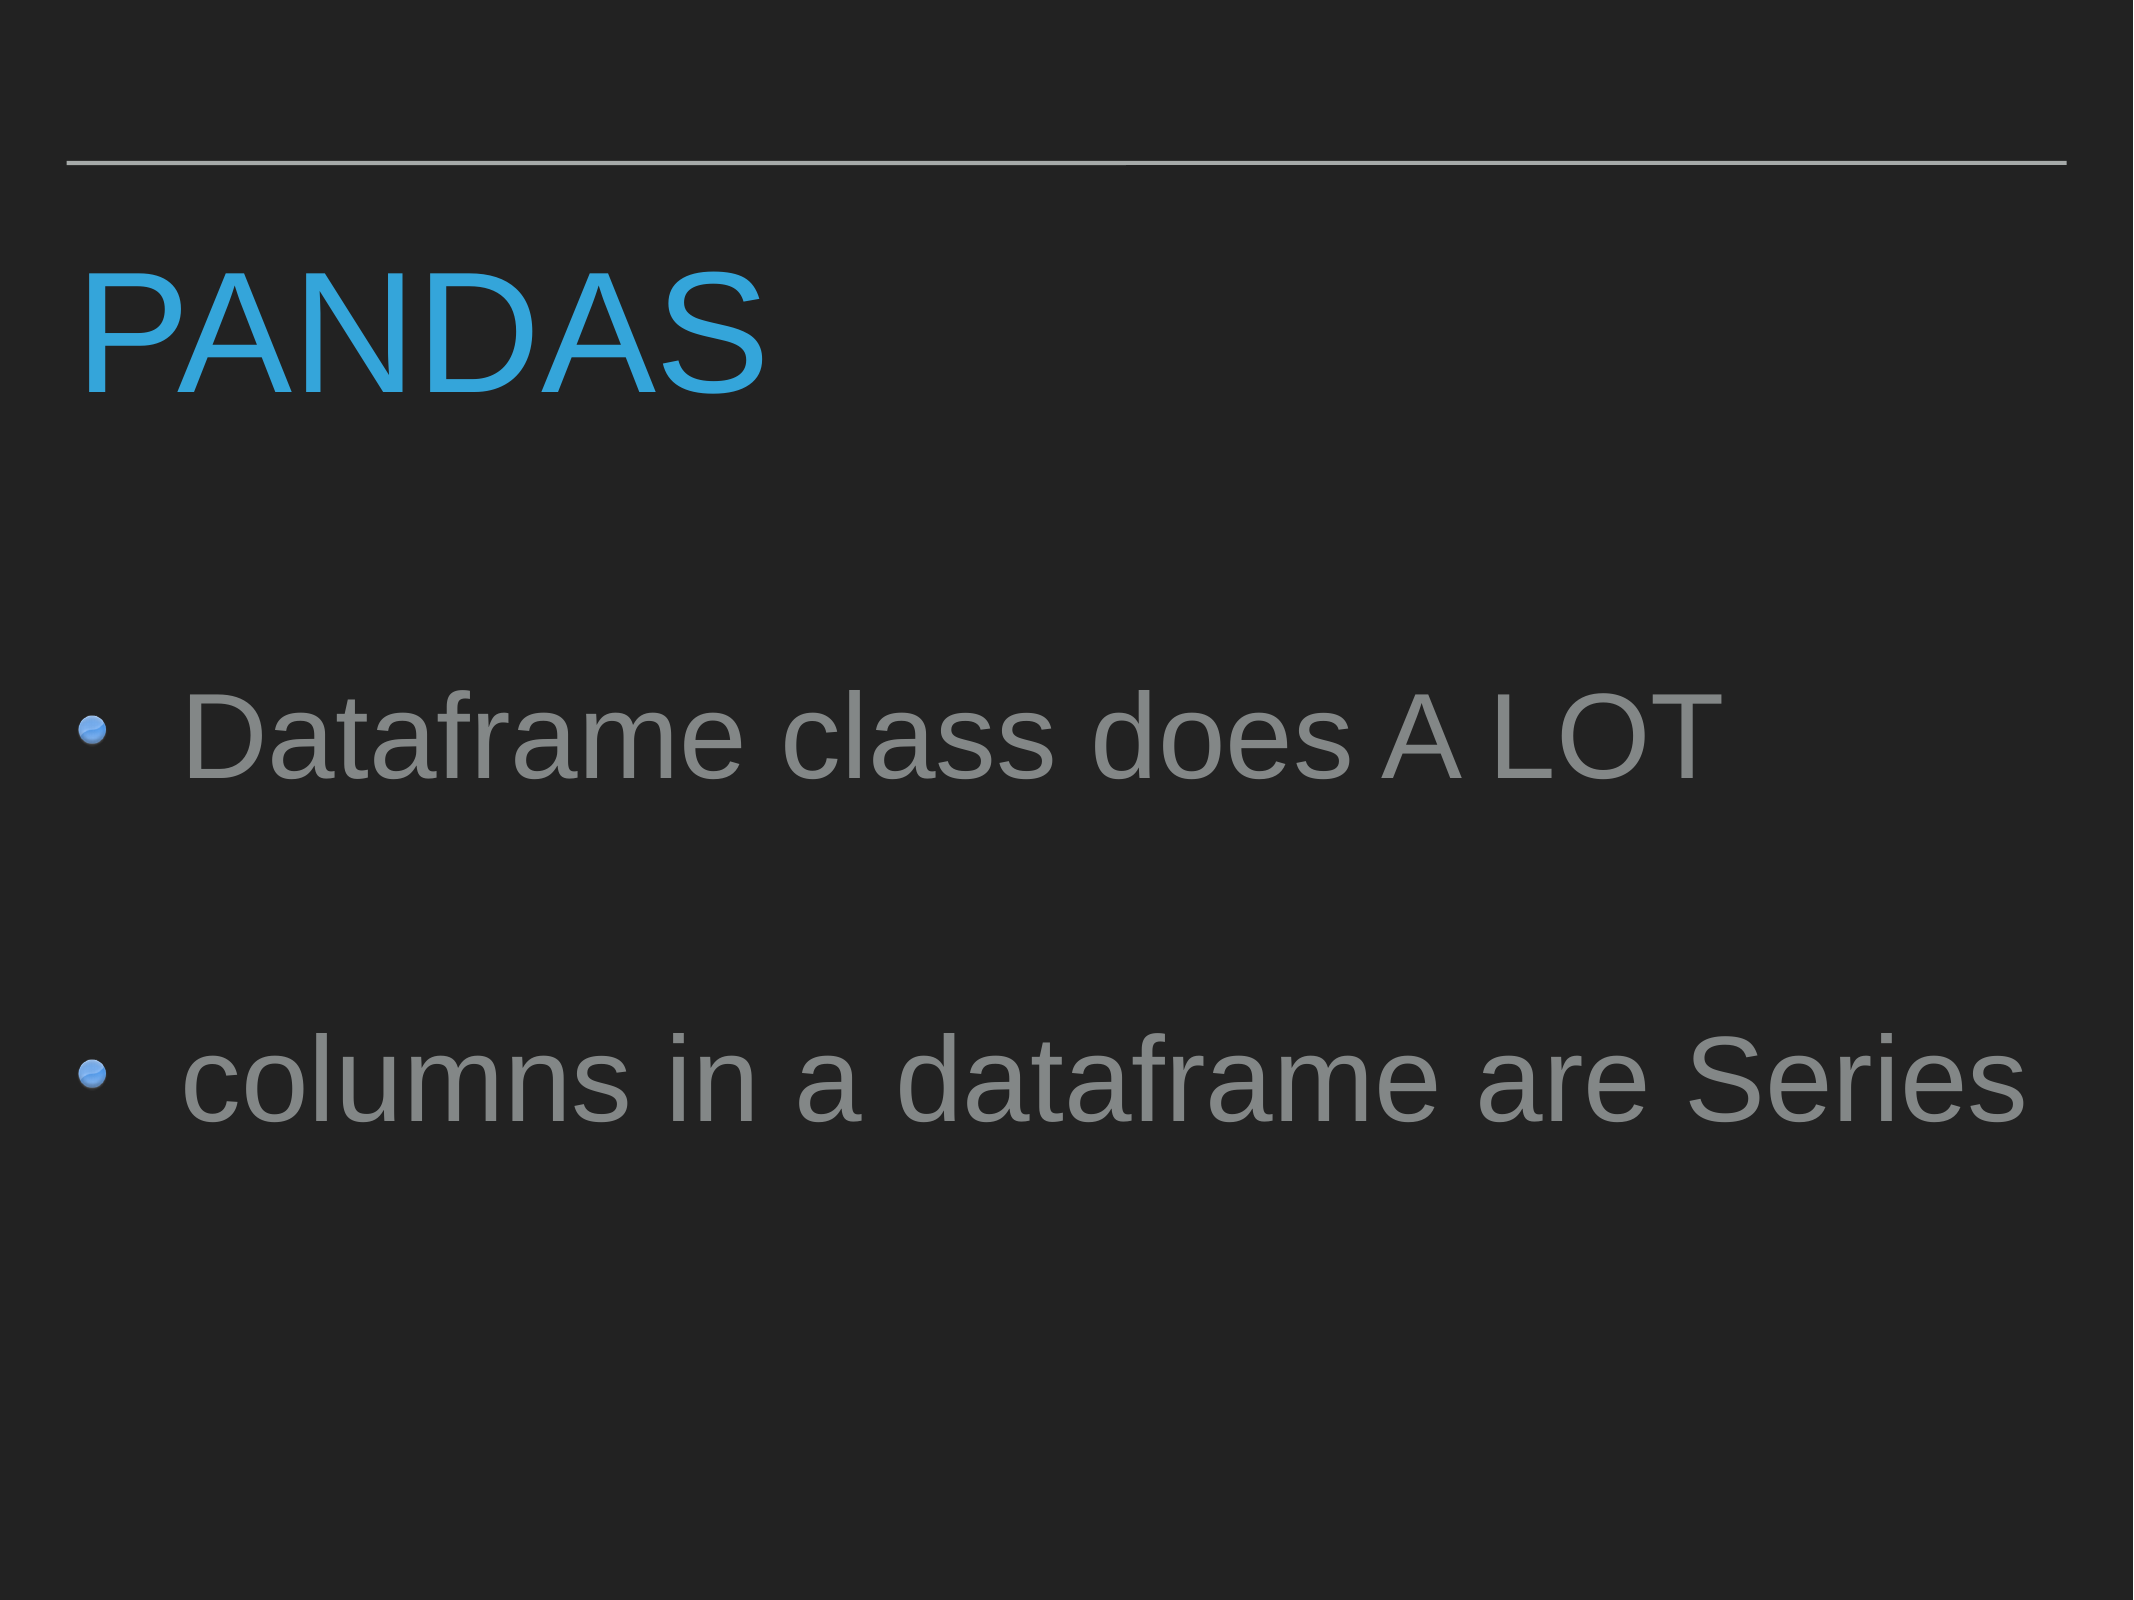

# Pandas
Dataframe class does A LOT
columns in a dataframe are Series